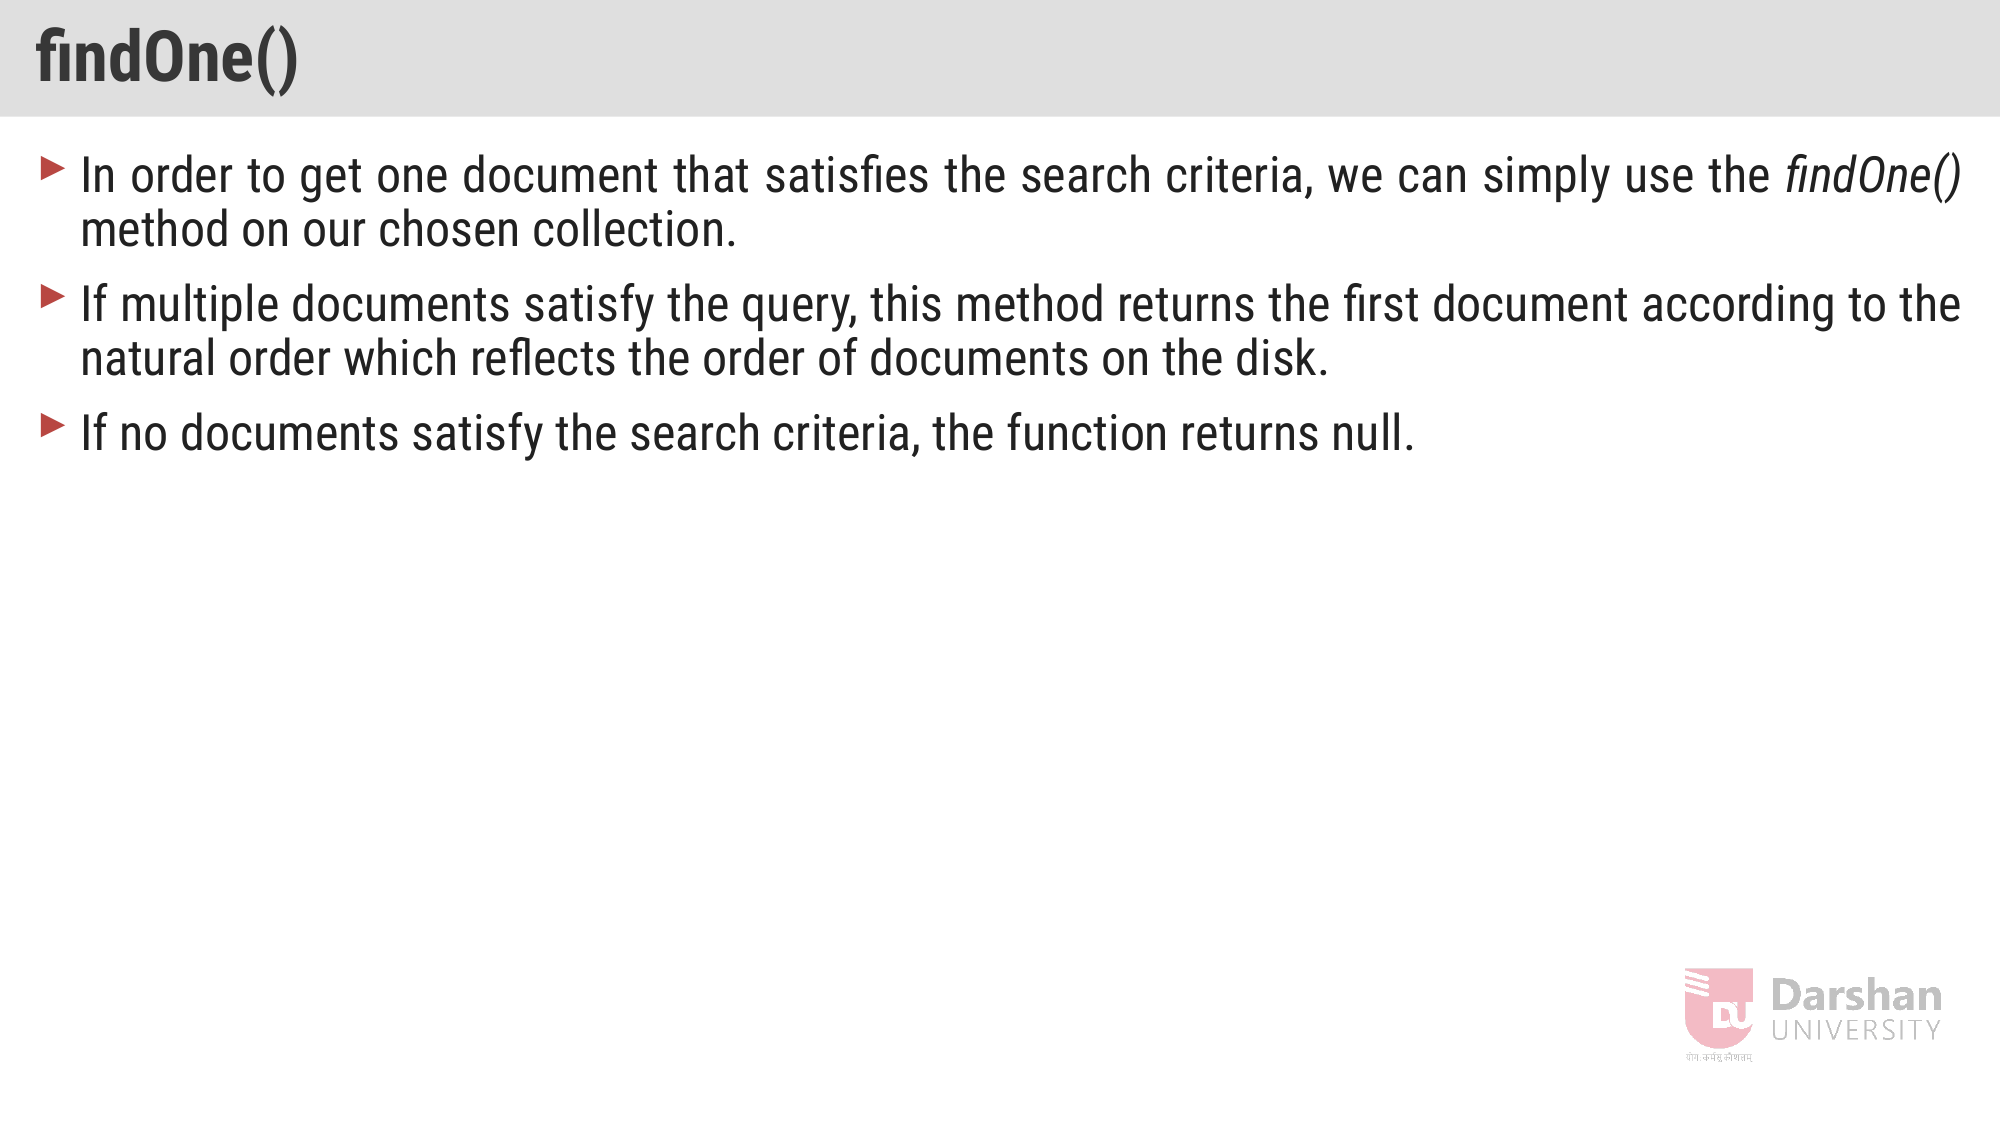

# findOne()
In order to get one document that satisfies the search criteria, we can simply use the findOne() method on our chosen collection.
If multiple documents satisfy the query, this method returns the first document according to the natural order which reflects the order of documents on the disk.
If no documents satisfy the search criteria, the function returns null.